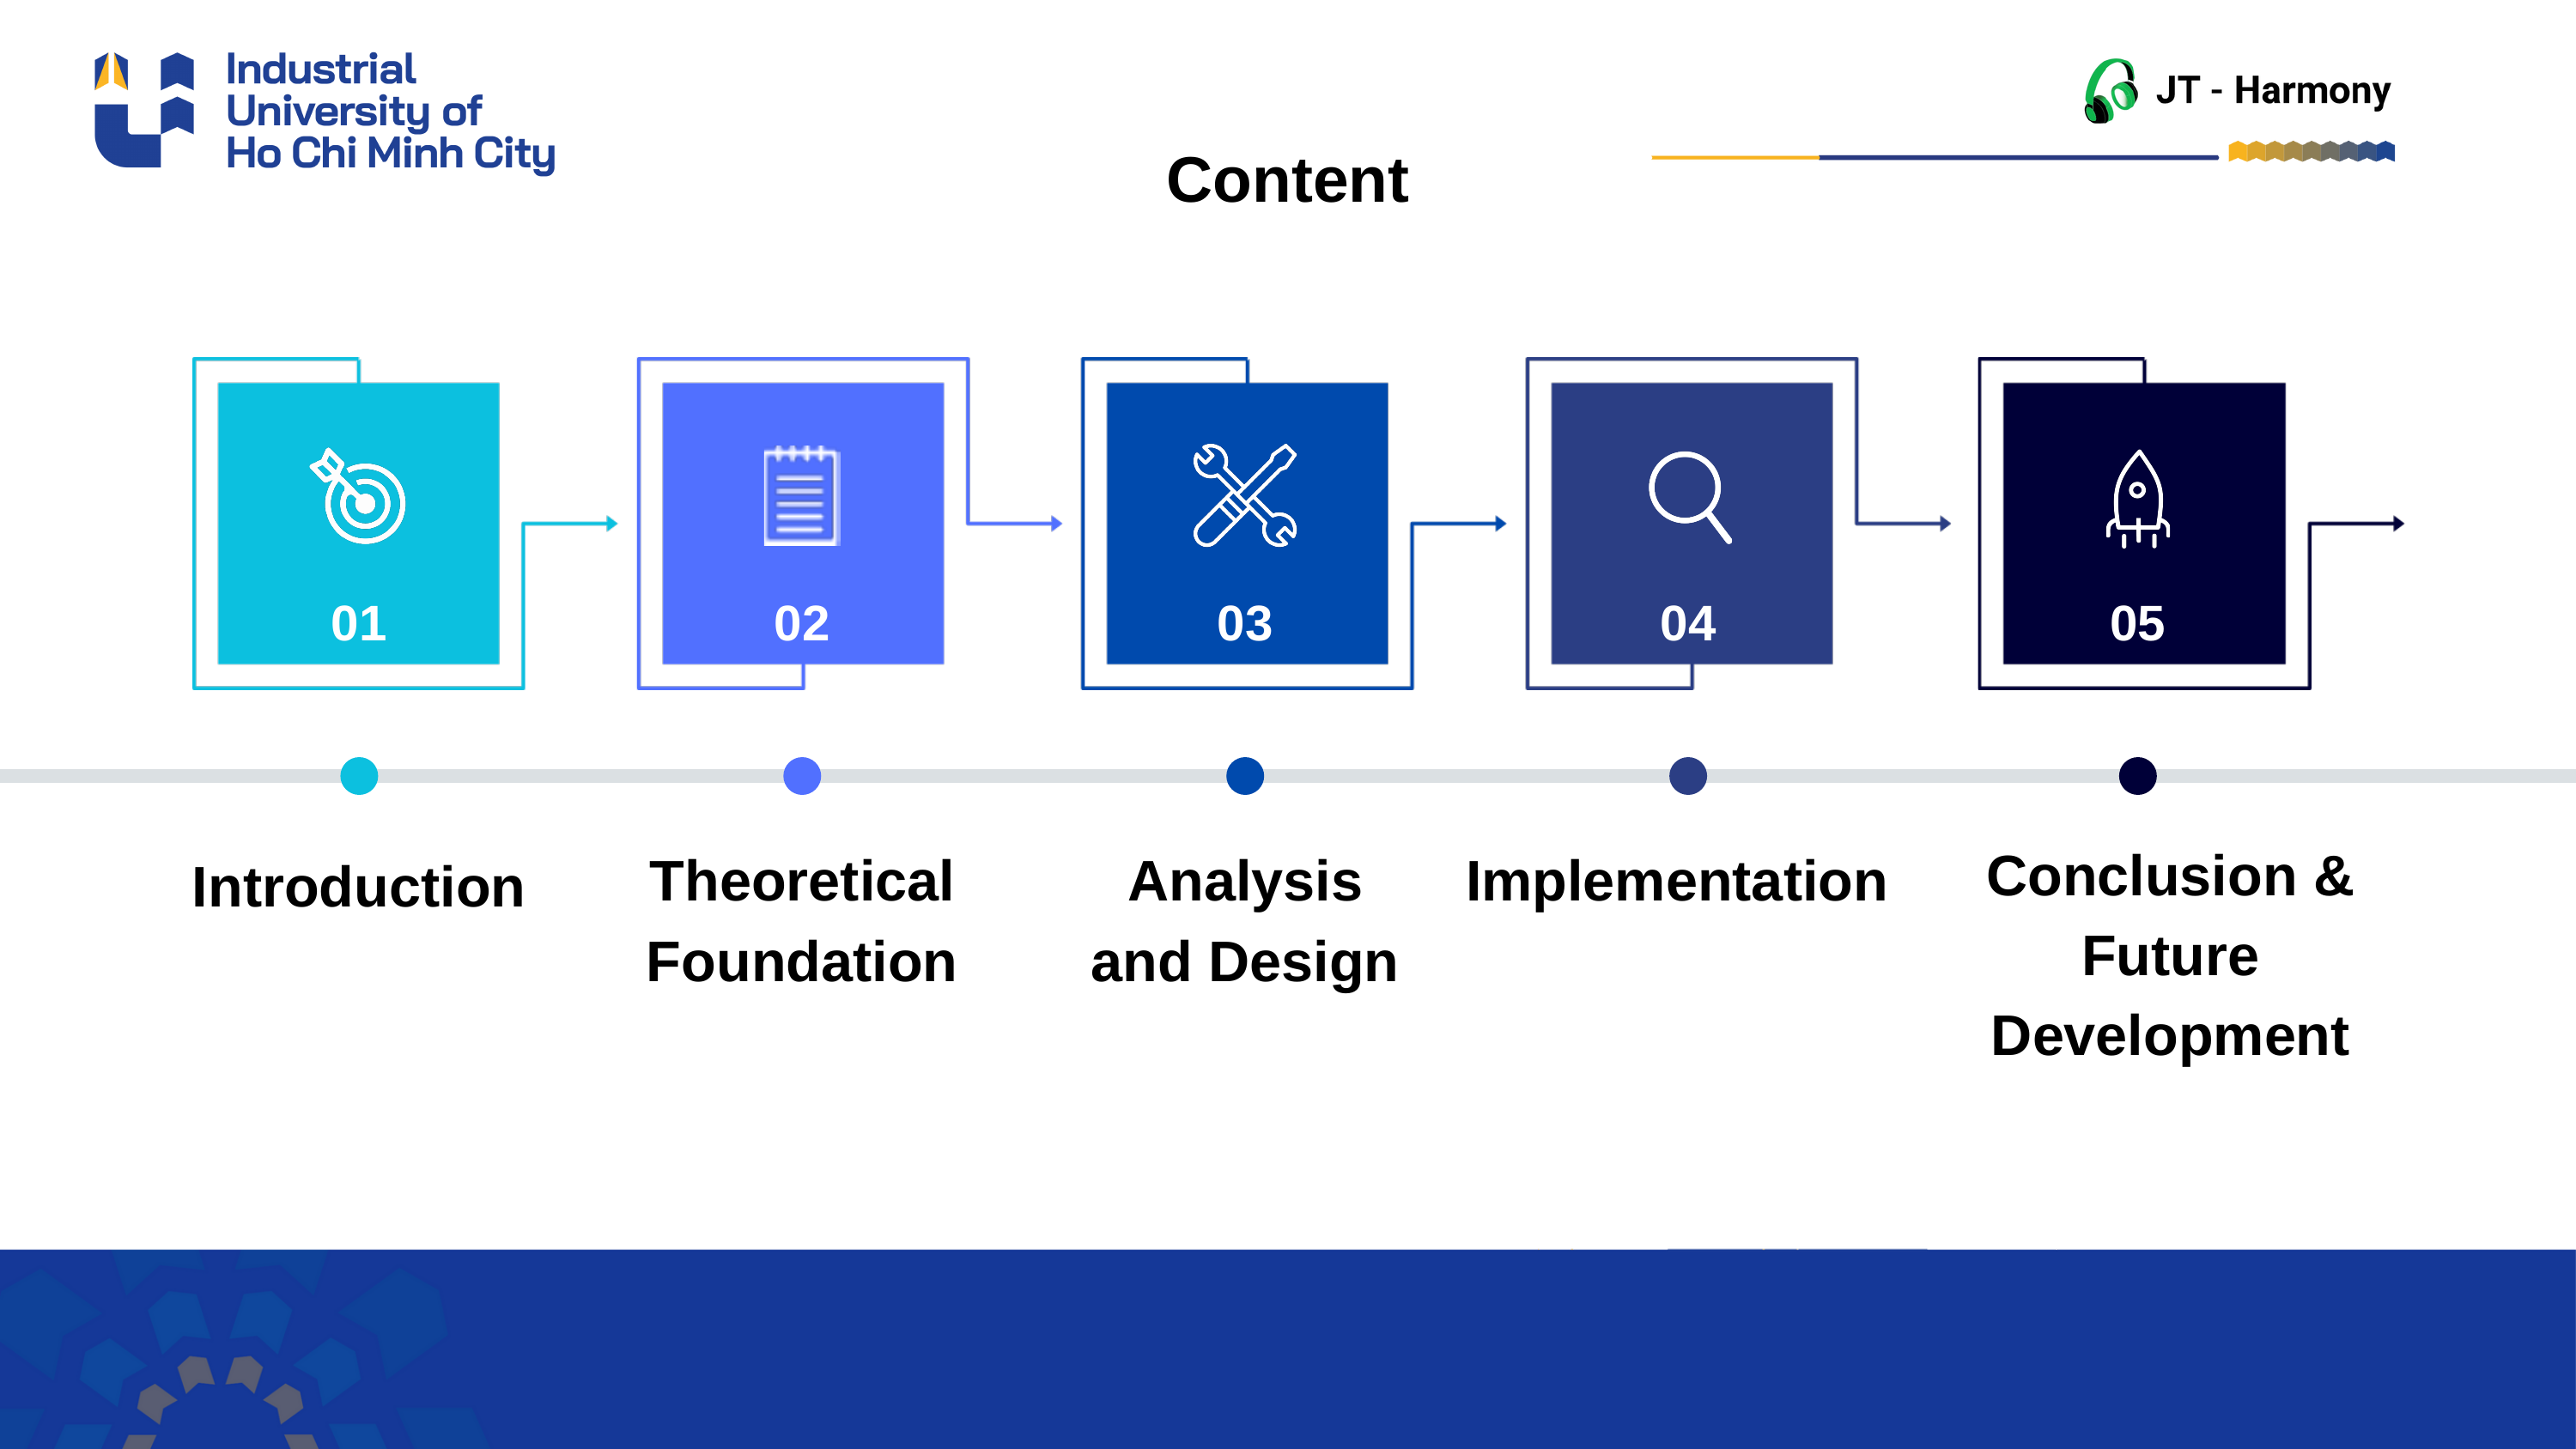

Content

01
02
03
04
05

Conclusion & Future Development
Theoretical Foundation
Analysis and Design
Implementation
Introduction